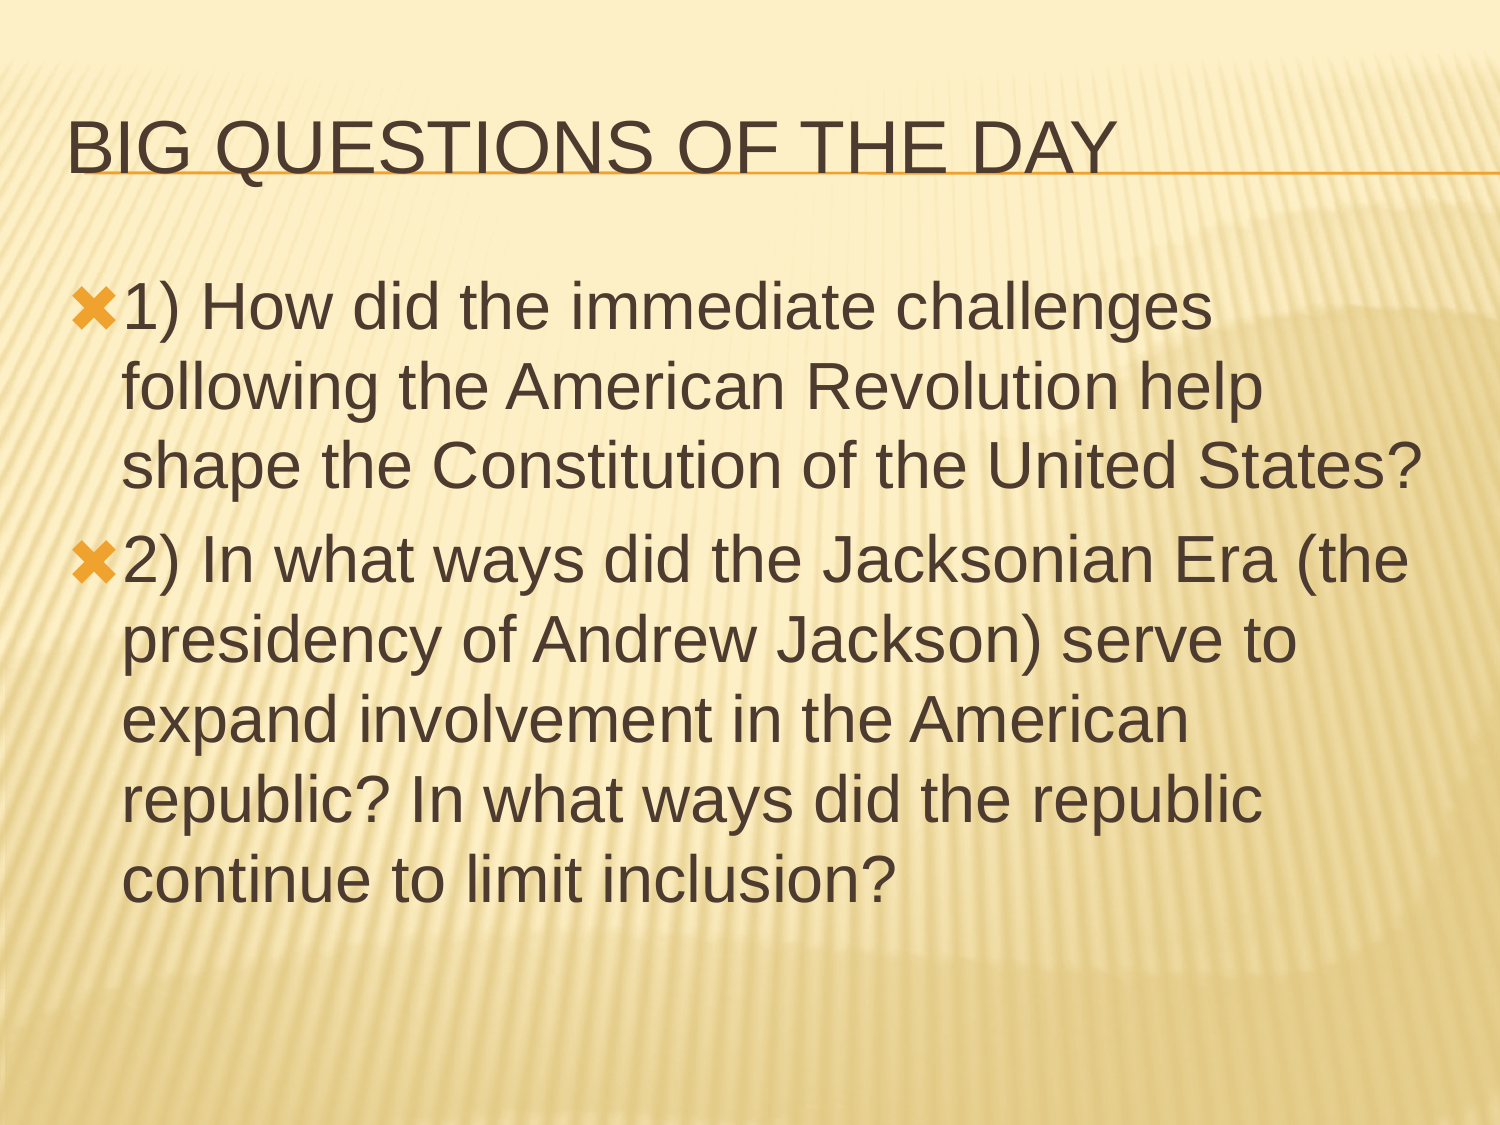

# BIG QUESTIONS OF THE DAY
1) How did the immediate challenges following the American Revolution help shape the Constitution of the United States?
2) In what ways did the Jacksonian Era (the presidency of Andrew Jackson) serve to expand involvement in the American republic? In what ways did the republic continue to limit inclusion?